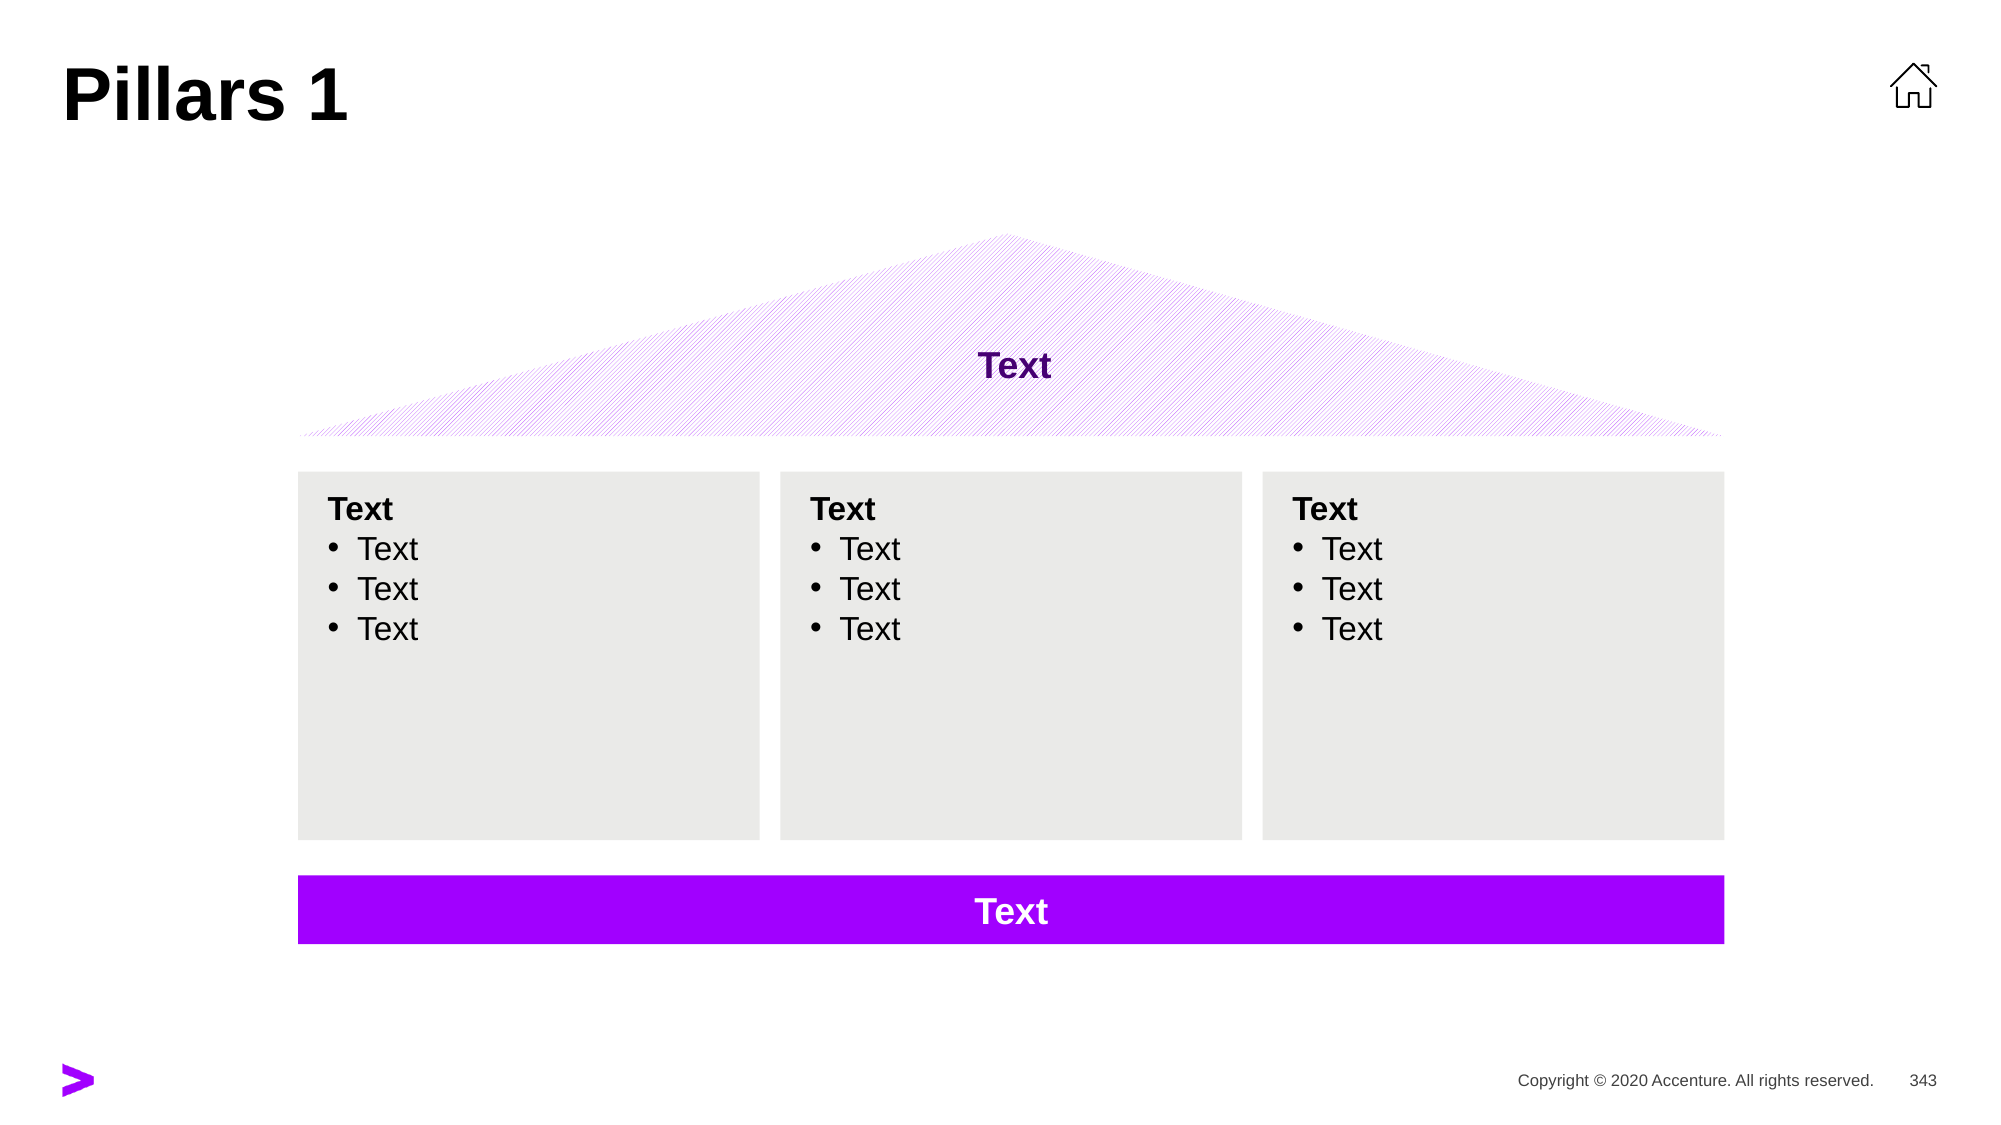

# Pillars 1

Text
Text
Text
Text
Text
Text
Text
Text
Text
Text
Text
Text
Text
Text